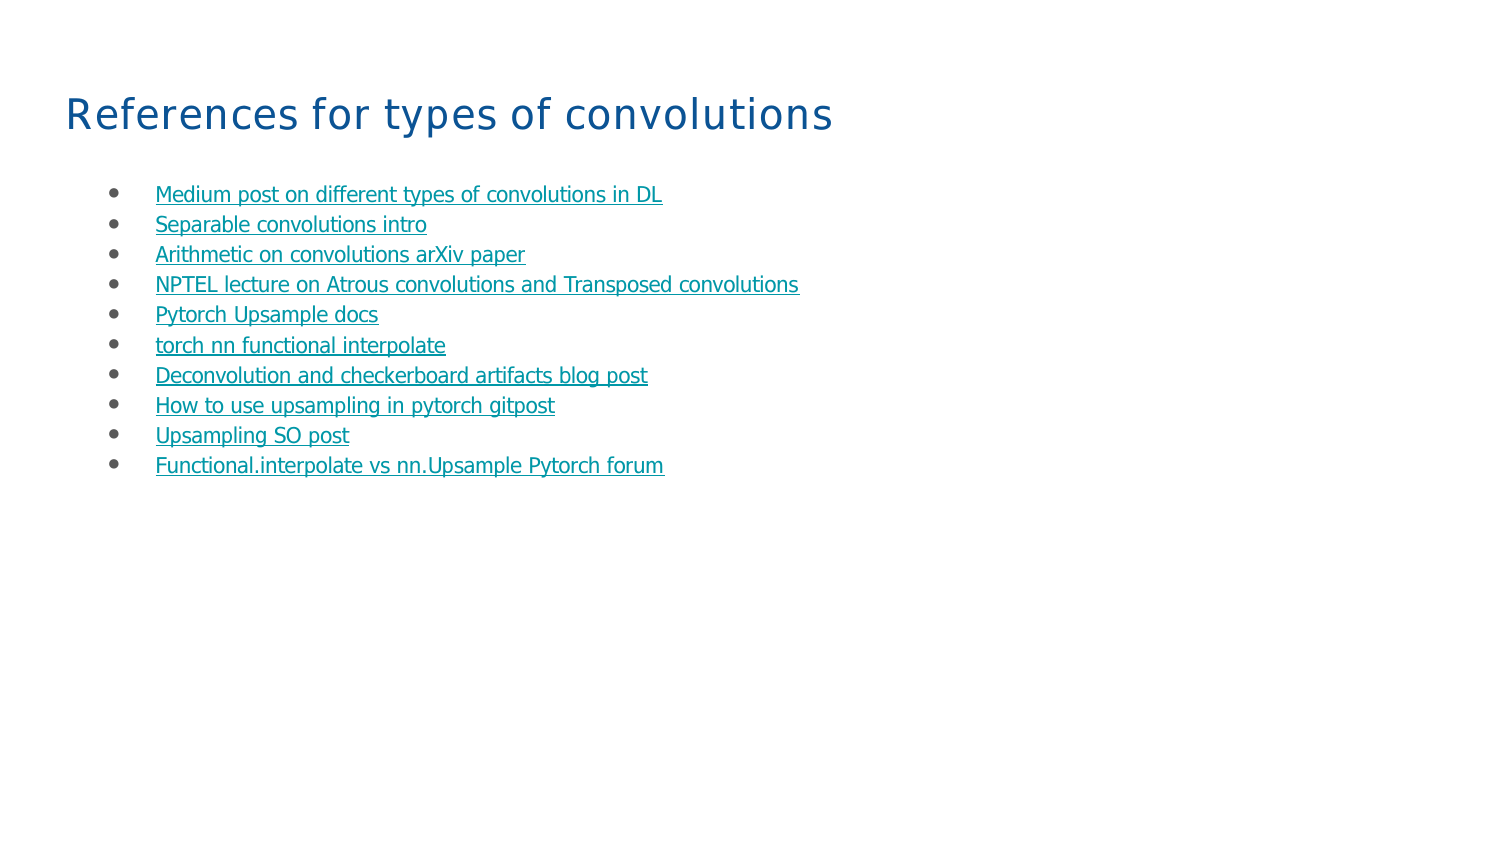

# References for types of convolutions
Medium post on different types of convolutions in DL
Separable convolutions intro
Arithmetic on convolutions arXiv paper
NPTEL lecture on Atrous convolutions and Transposed convolutions
Pytorch Upsample docs
torch nn functional interpolate
Deconvolution and checkerboard artifacts blog post
How to use upsampling in pytorch gitpost
Upsampling SO post
Functional.interpolate vs nn.Upsample Pytorch forum